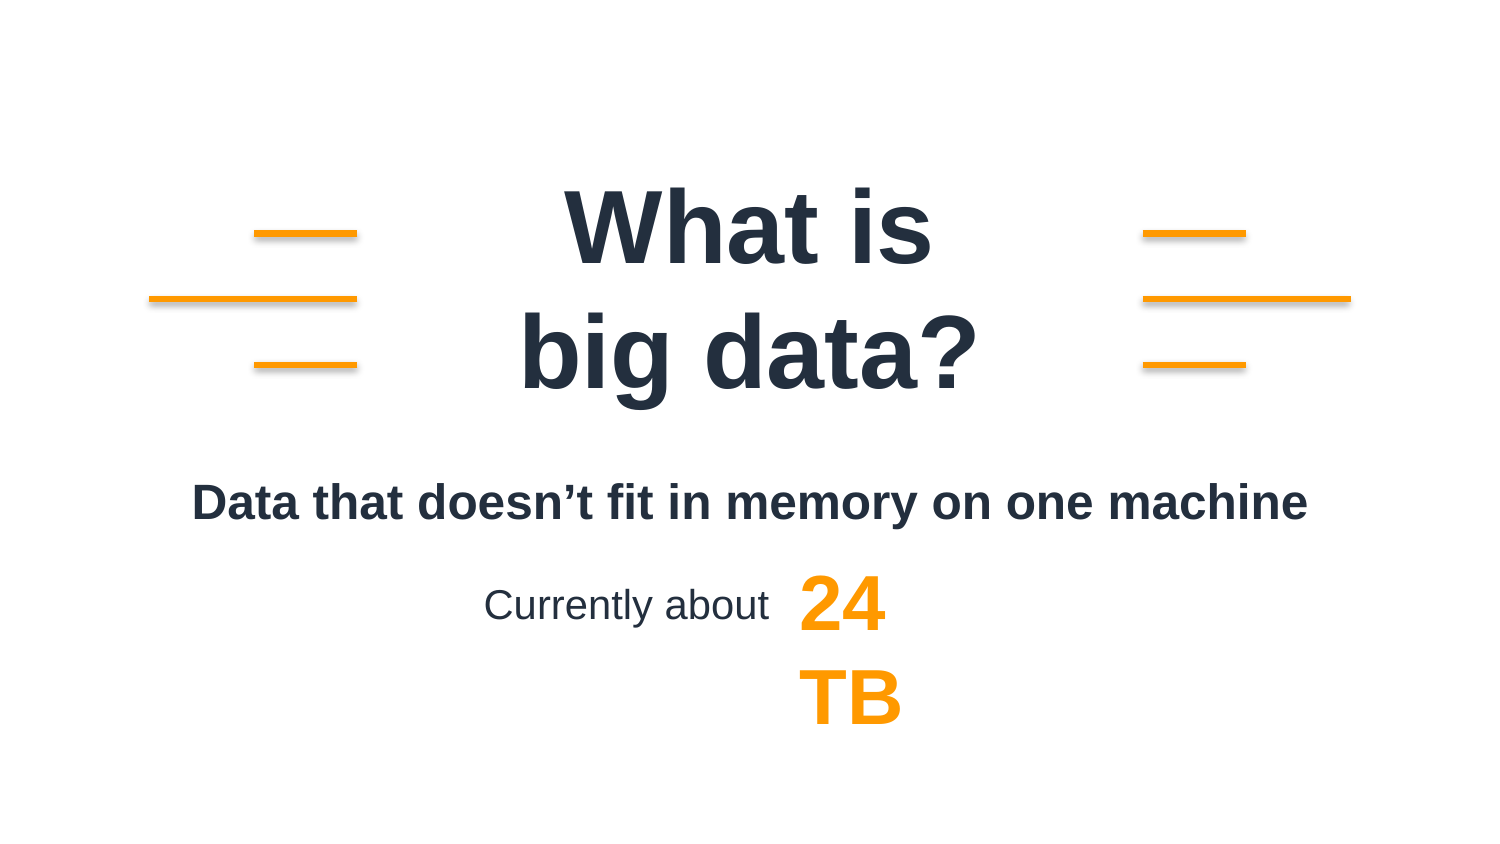

# What is big data?
Data that doesn’t fit in memory on one machine
24 TB
Currently about